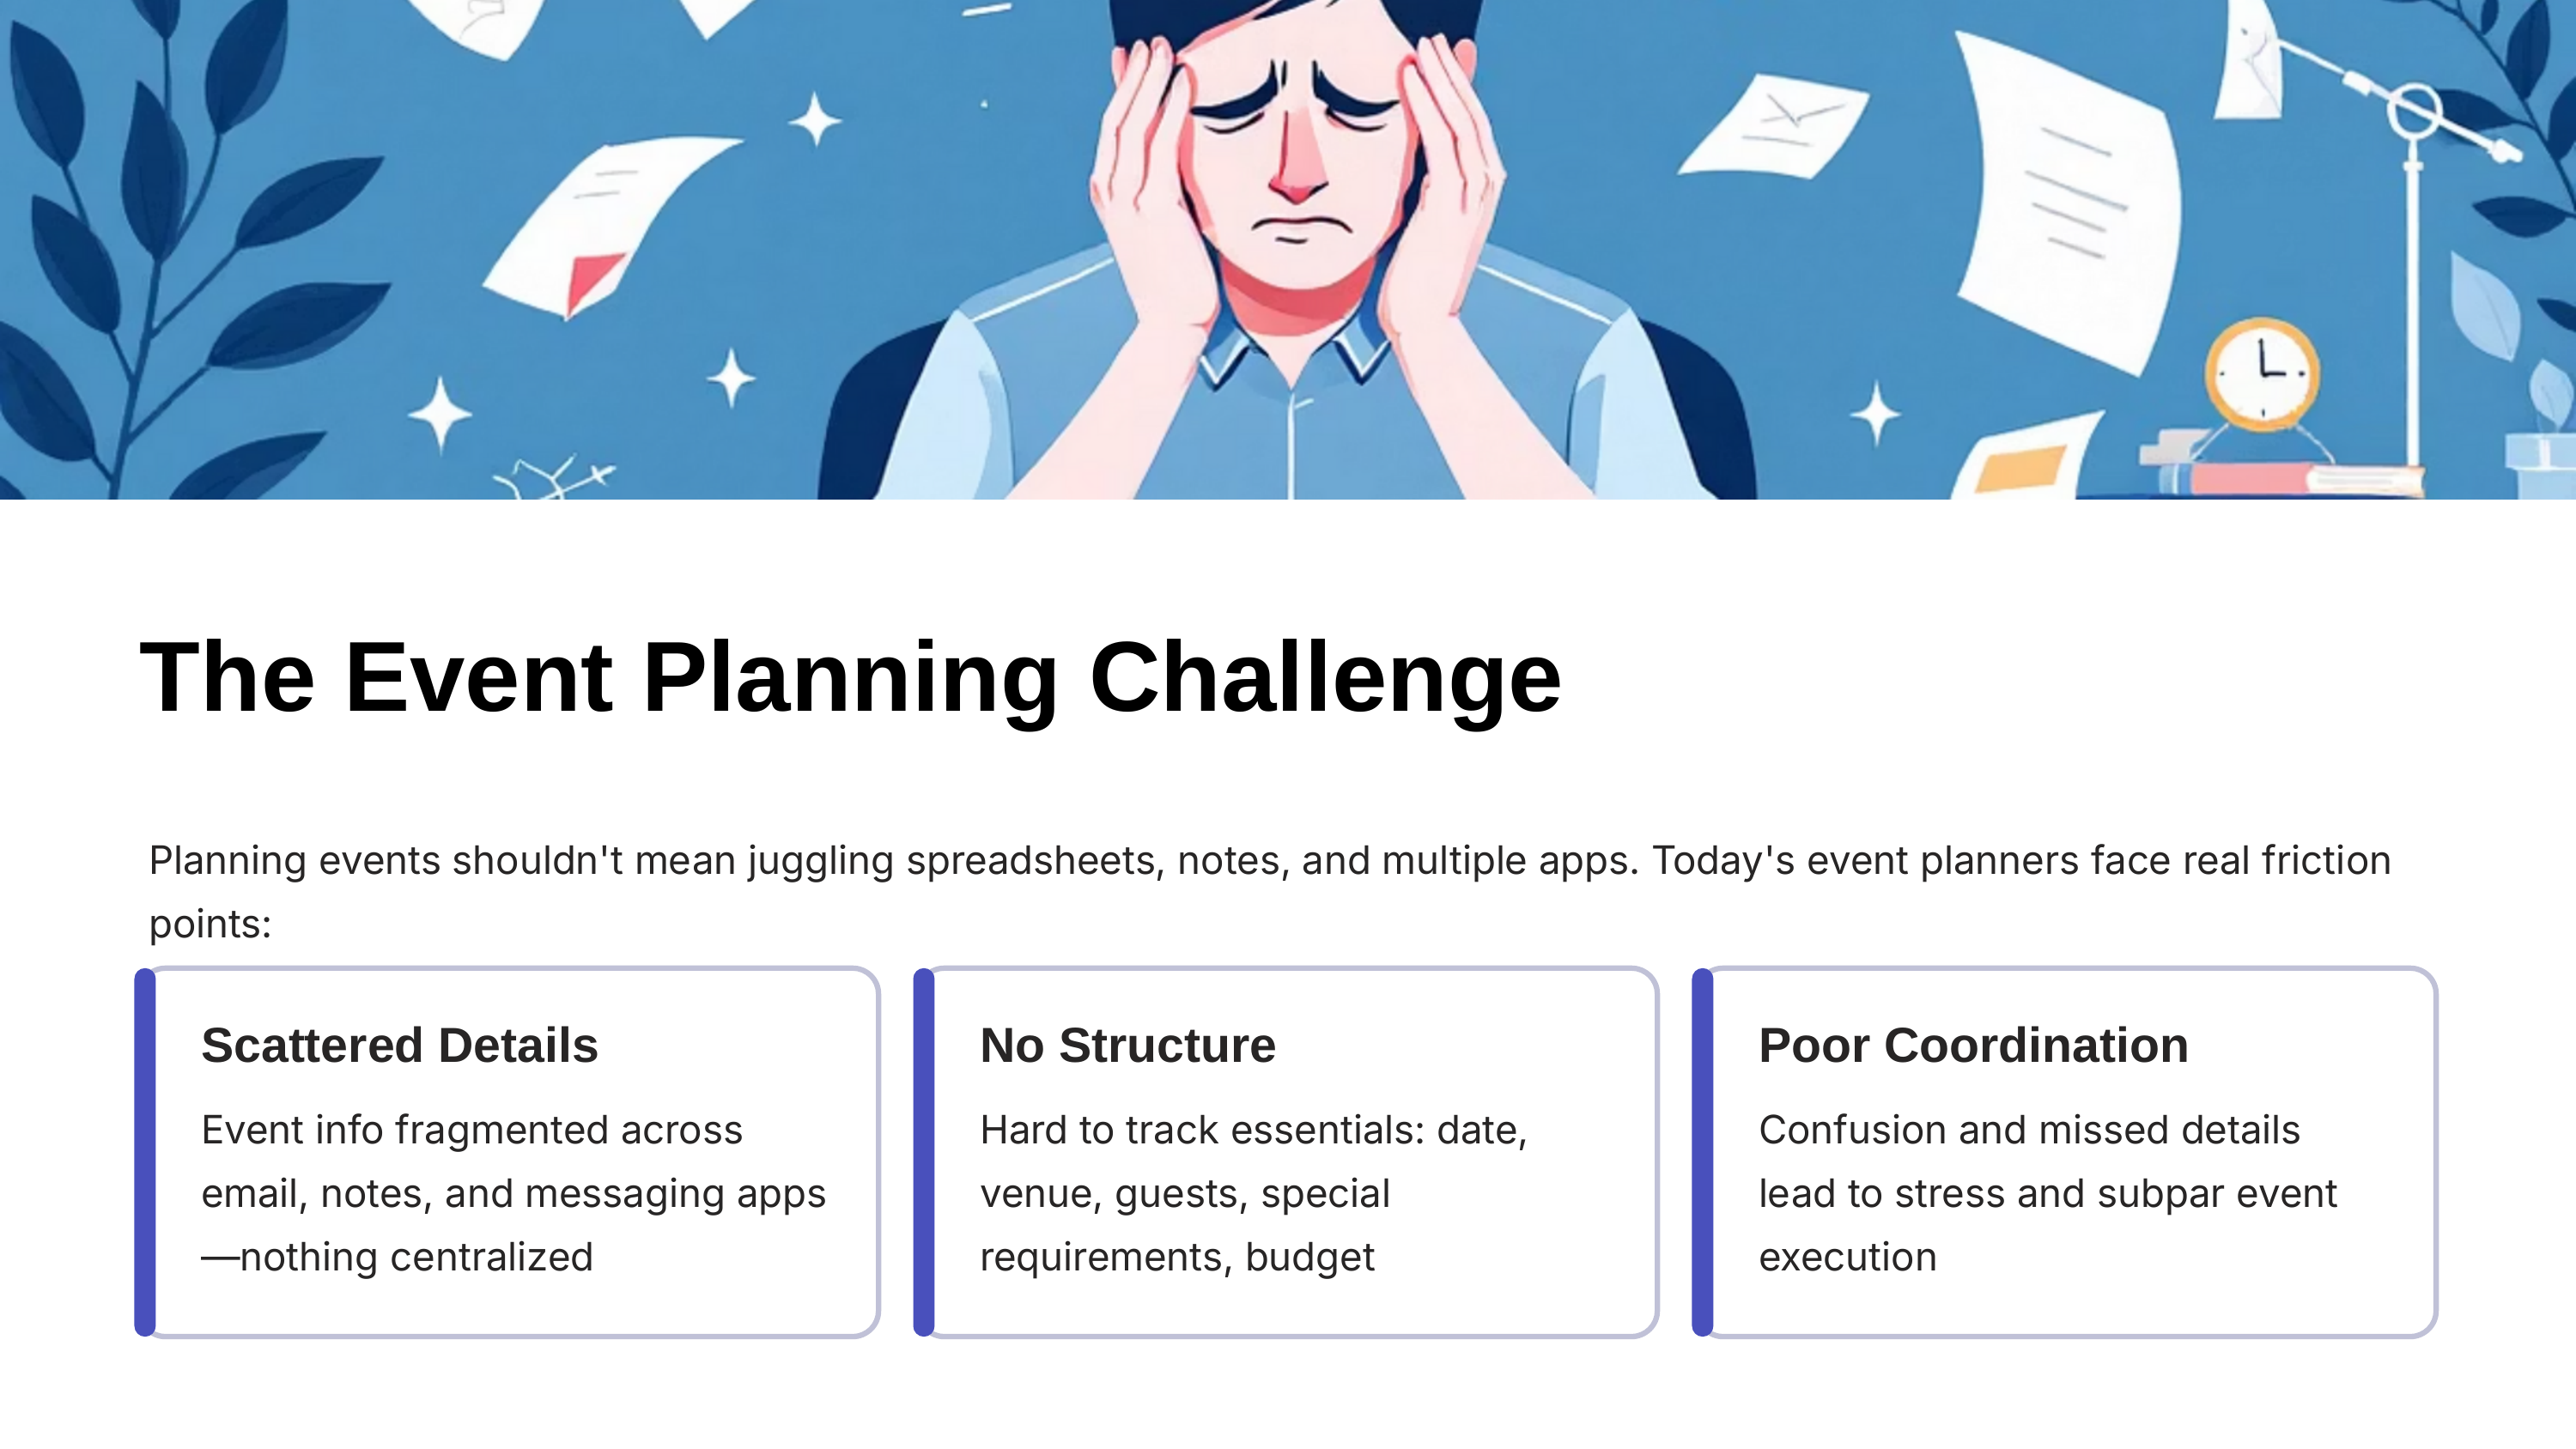

The Event Planning Challenge
Planning events shouldn't mean juggling spreadsheets, notes, and multiple apps. Today's event planners face real friction points:

Scattered Details
No Structure
Poor Coordination
Event info fragmented across email, notes, and messaging apps—nothing centralized
Hard to track essentials: date, venue, guests, special requirements, budget
Confusion and missed details lead to stress and subpar event execution